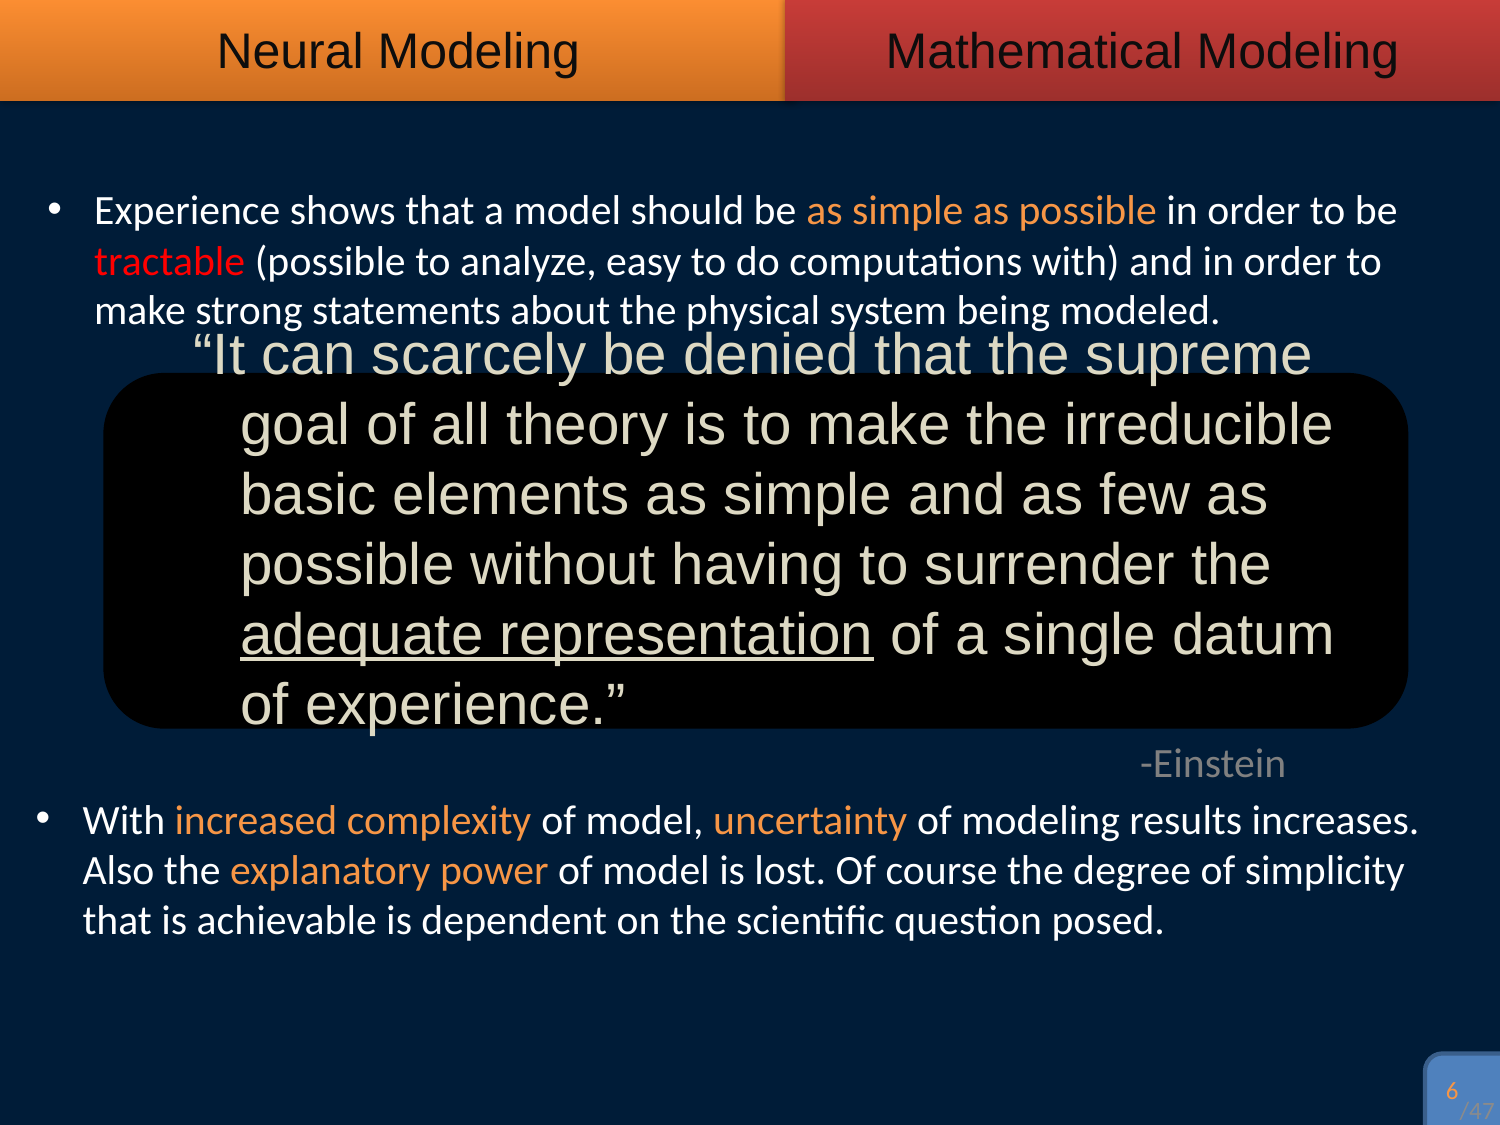

Neural Modeling
Mathematical Modeling
Experience shows that a model should be as simple as possible in order to be tractable (possible to analyze, easy to do computations with) and in order to make strong statements about the physical system being modeled.
“It can scarcely be denied that the supreme goal of all theory is to make the irreducible basic elements as simple and as few as possible without having to surrender the adequate representation of a single datum of experience.”
                               	-Einstein
With increased complexity of model, uncertainty of modeling results increases. Also the explanatory power of model is lost. Of course the degree of simplicity that is achievable is dependent on the scientific question posed.
6
/47